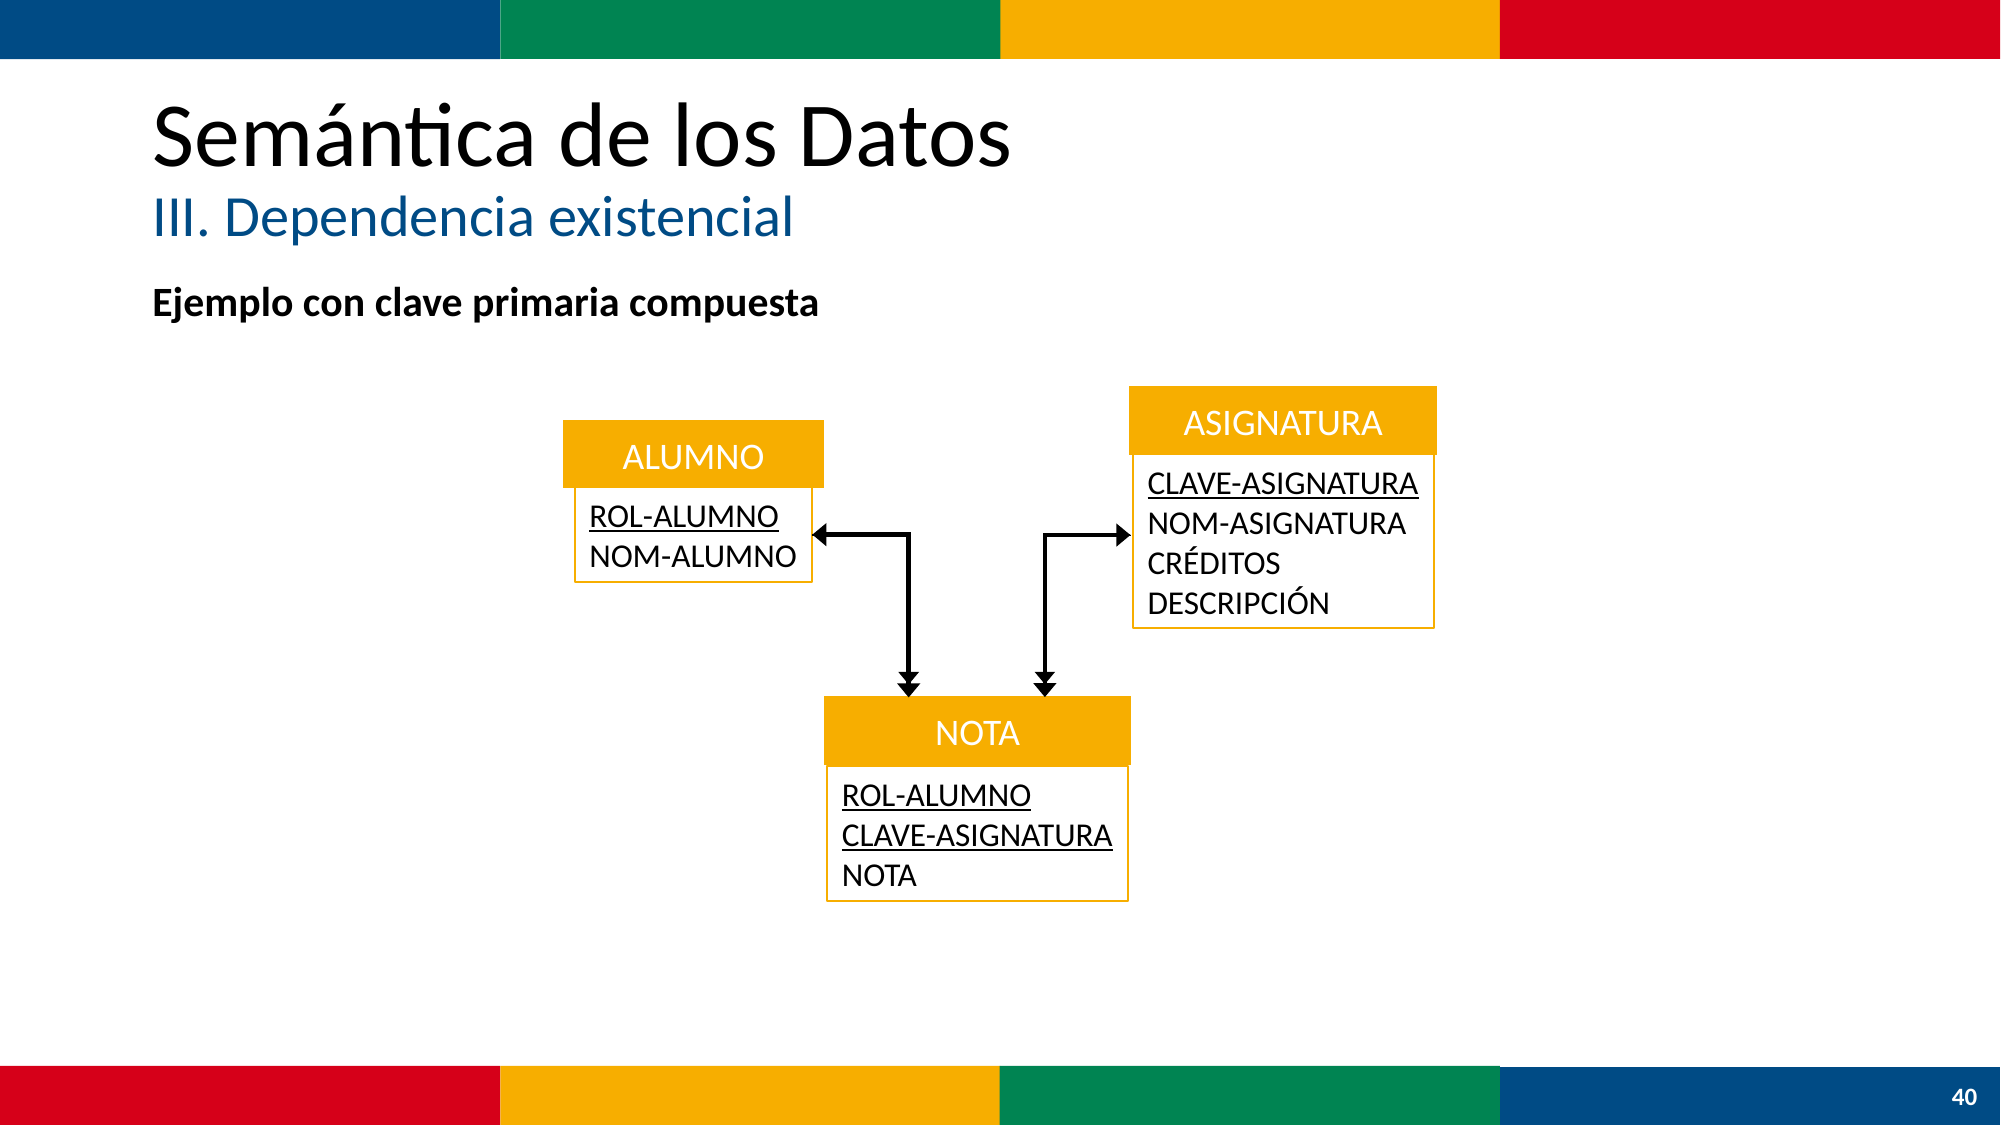

# Semántica de los Datos III. Dependencia existencial
Ejemplo con clave primaria compuesta
ASIGNATURA
CLAVE-ASIGNATURA
NOM-ASIGNATURA
CRÉDITOS
DESCRIPCIÓN
ALUMNO
ROL-ALUMNO
NOM-ALUMNO
NOTA
ROL-ALUMNO
CLAVE-ASIGNATURA
NOTA
40